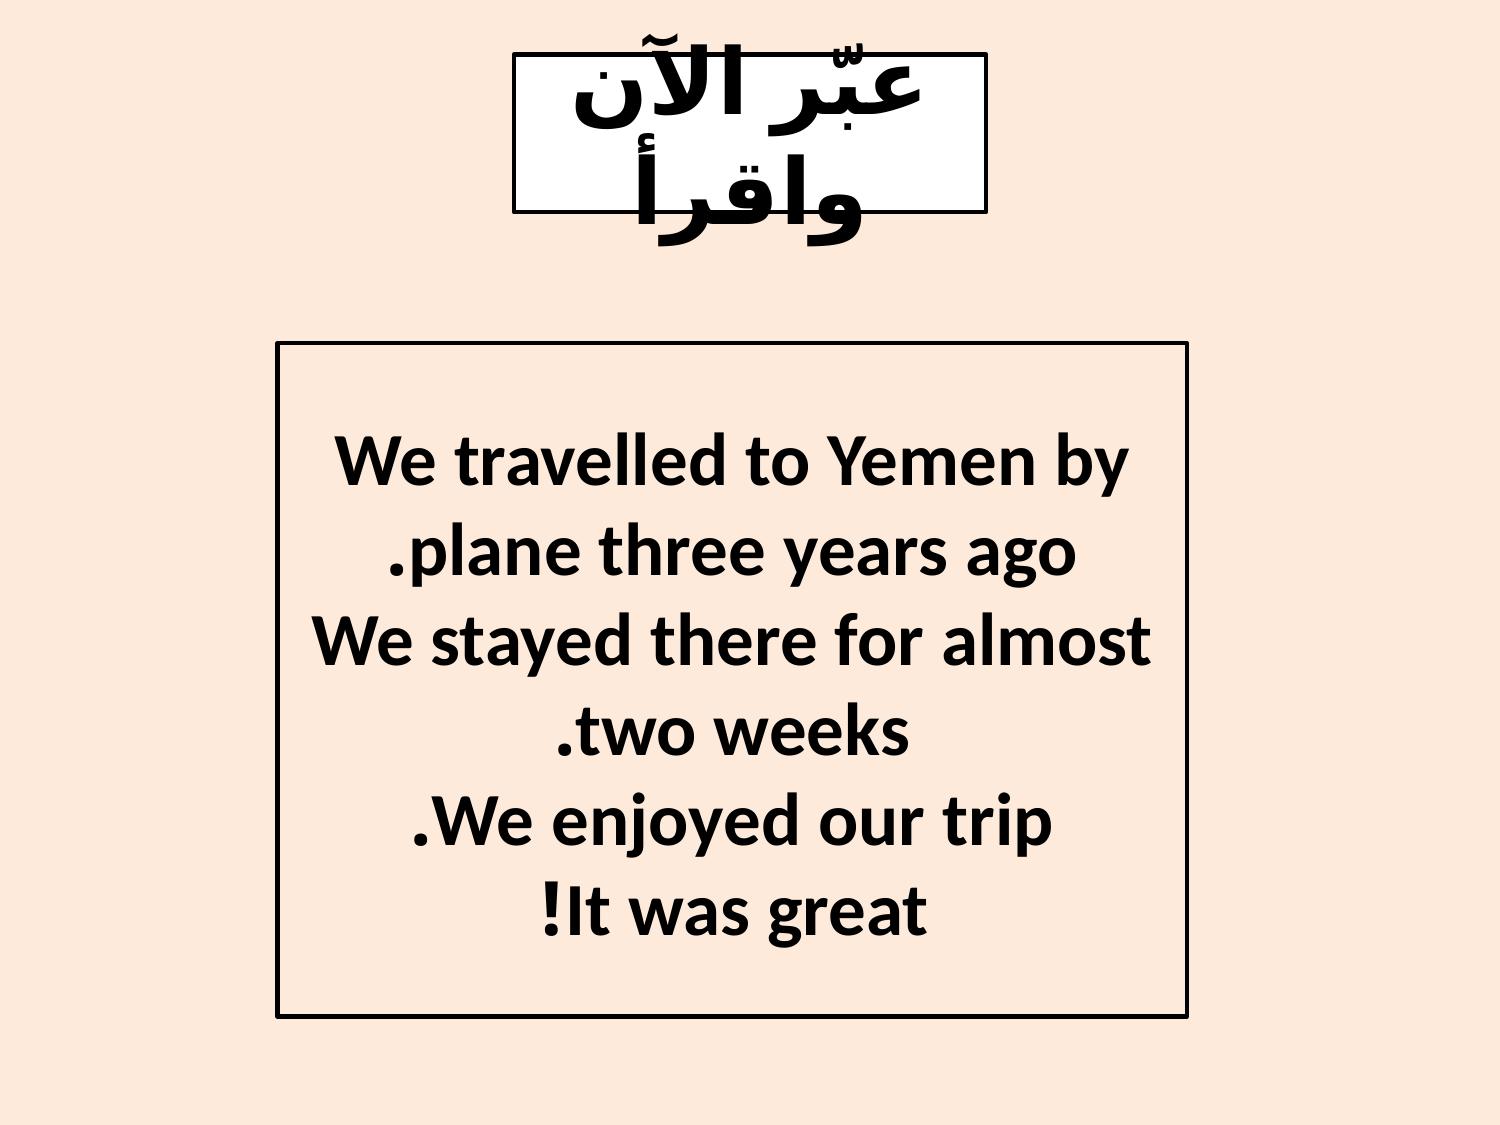

#
عبّر الآن واقرأ
We travelled to Yemen by plane three years ago.
We stayed there for almost two weeks.
We enjoyed our trip.
It was great!